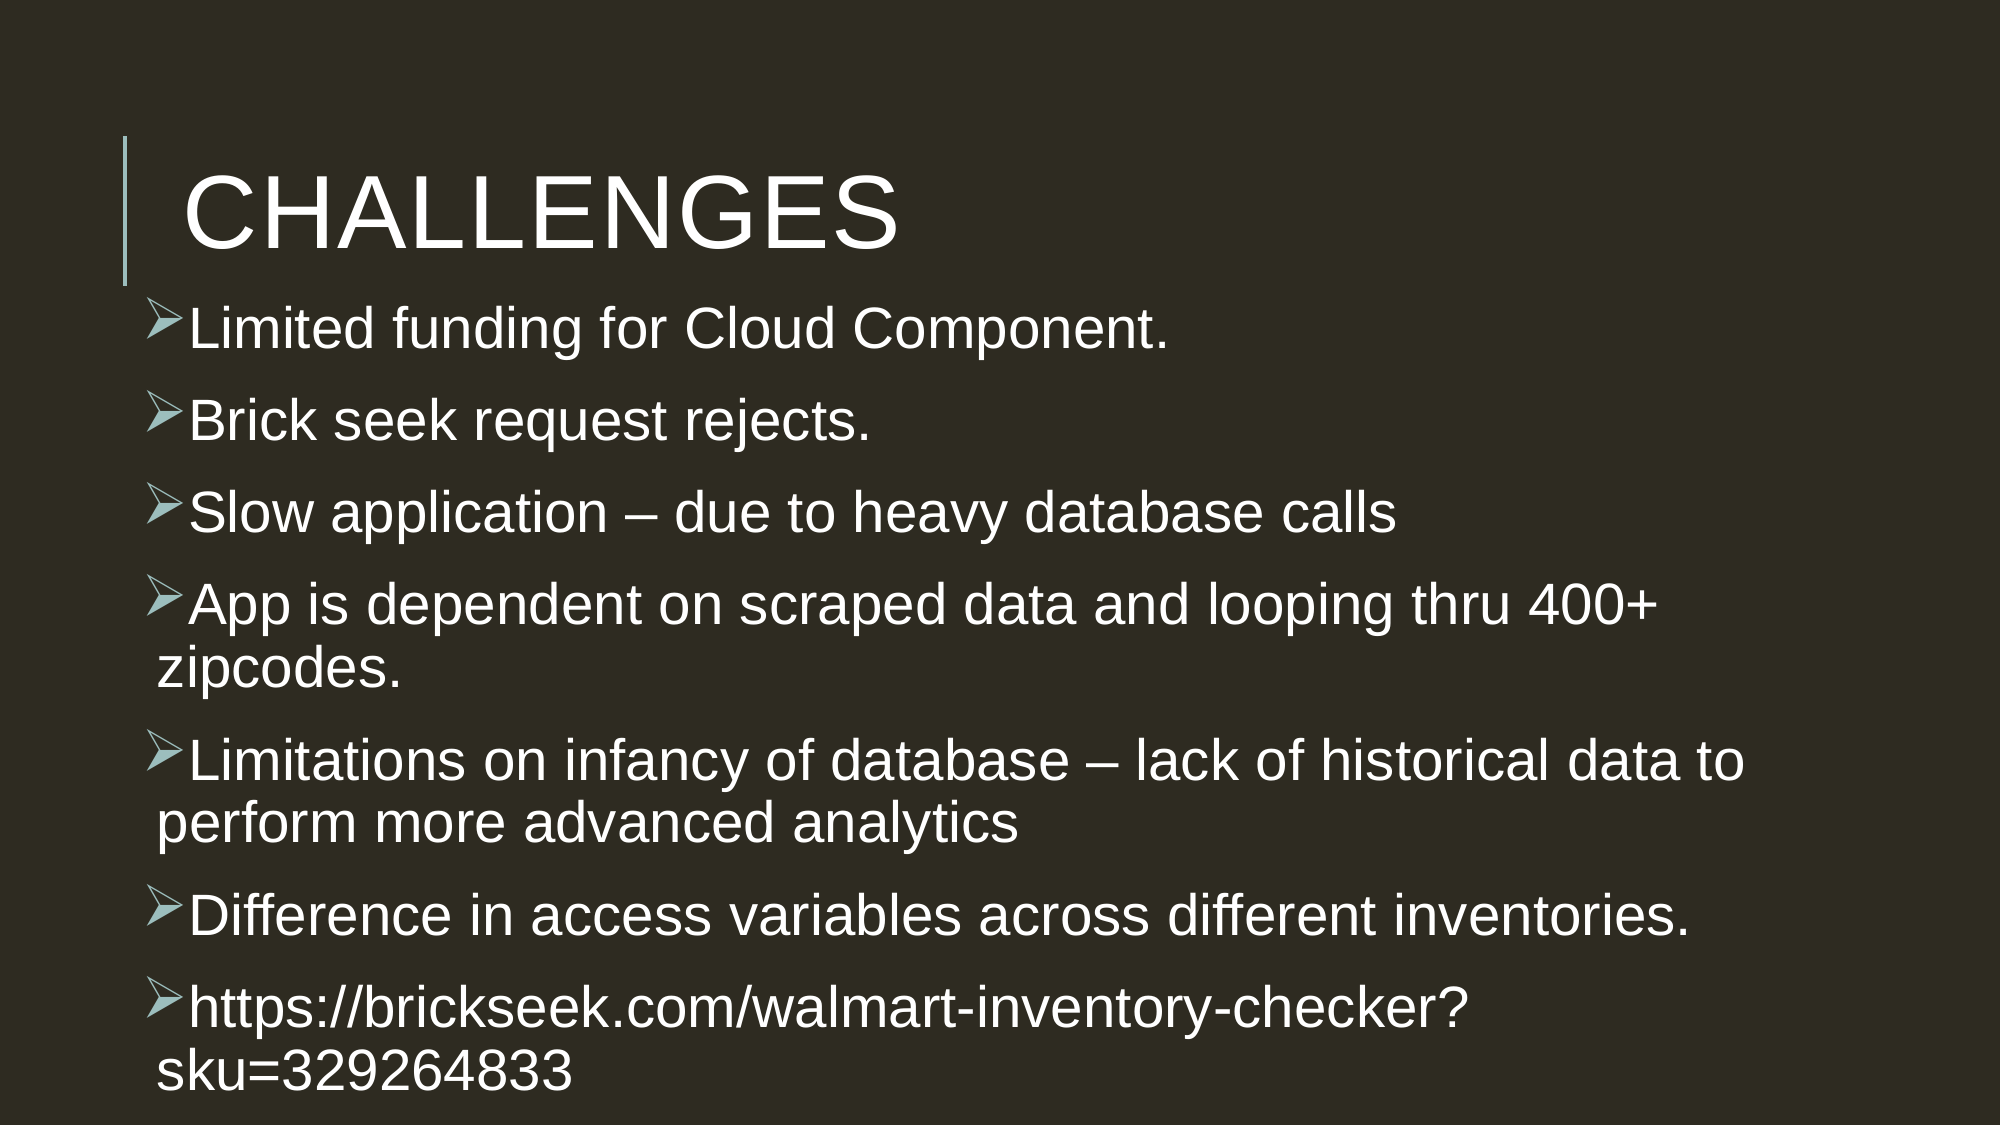

# Challenges
Limited funding for Cloud Component.
Brick seek request rejects.
Slow application – due to heavy database calls
App is dependent on scraped data and looping thru 400+ zipcodes.
Limitations on infancy of database – lack of historical data to perform more advanced analytics
Difference in access variables across different inventories.
https://brickseek.com/walmart-inventory-checker?sku=329264833
https://brickseek.com/target-inventory-checker?sku=080-02-1714